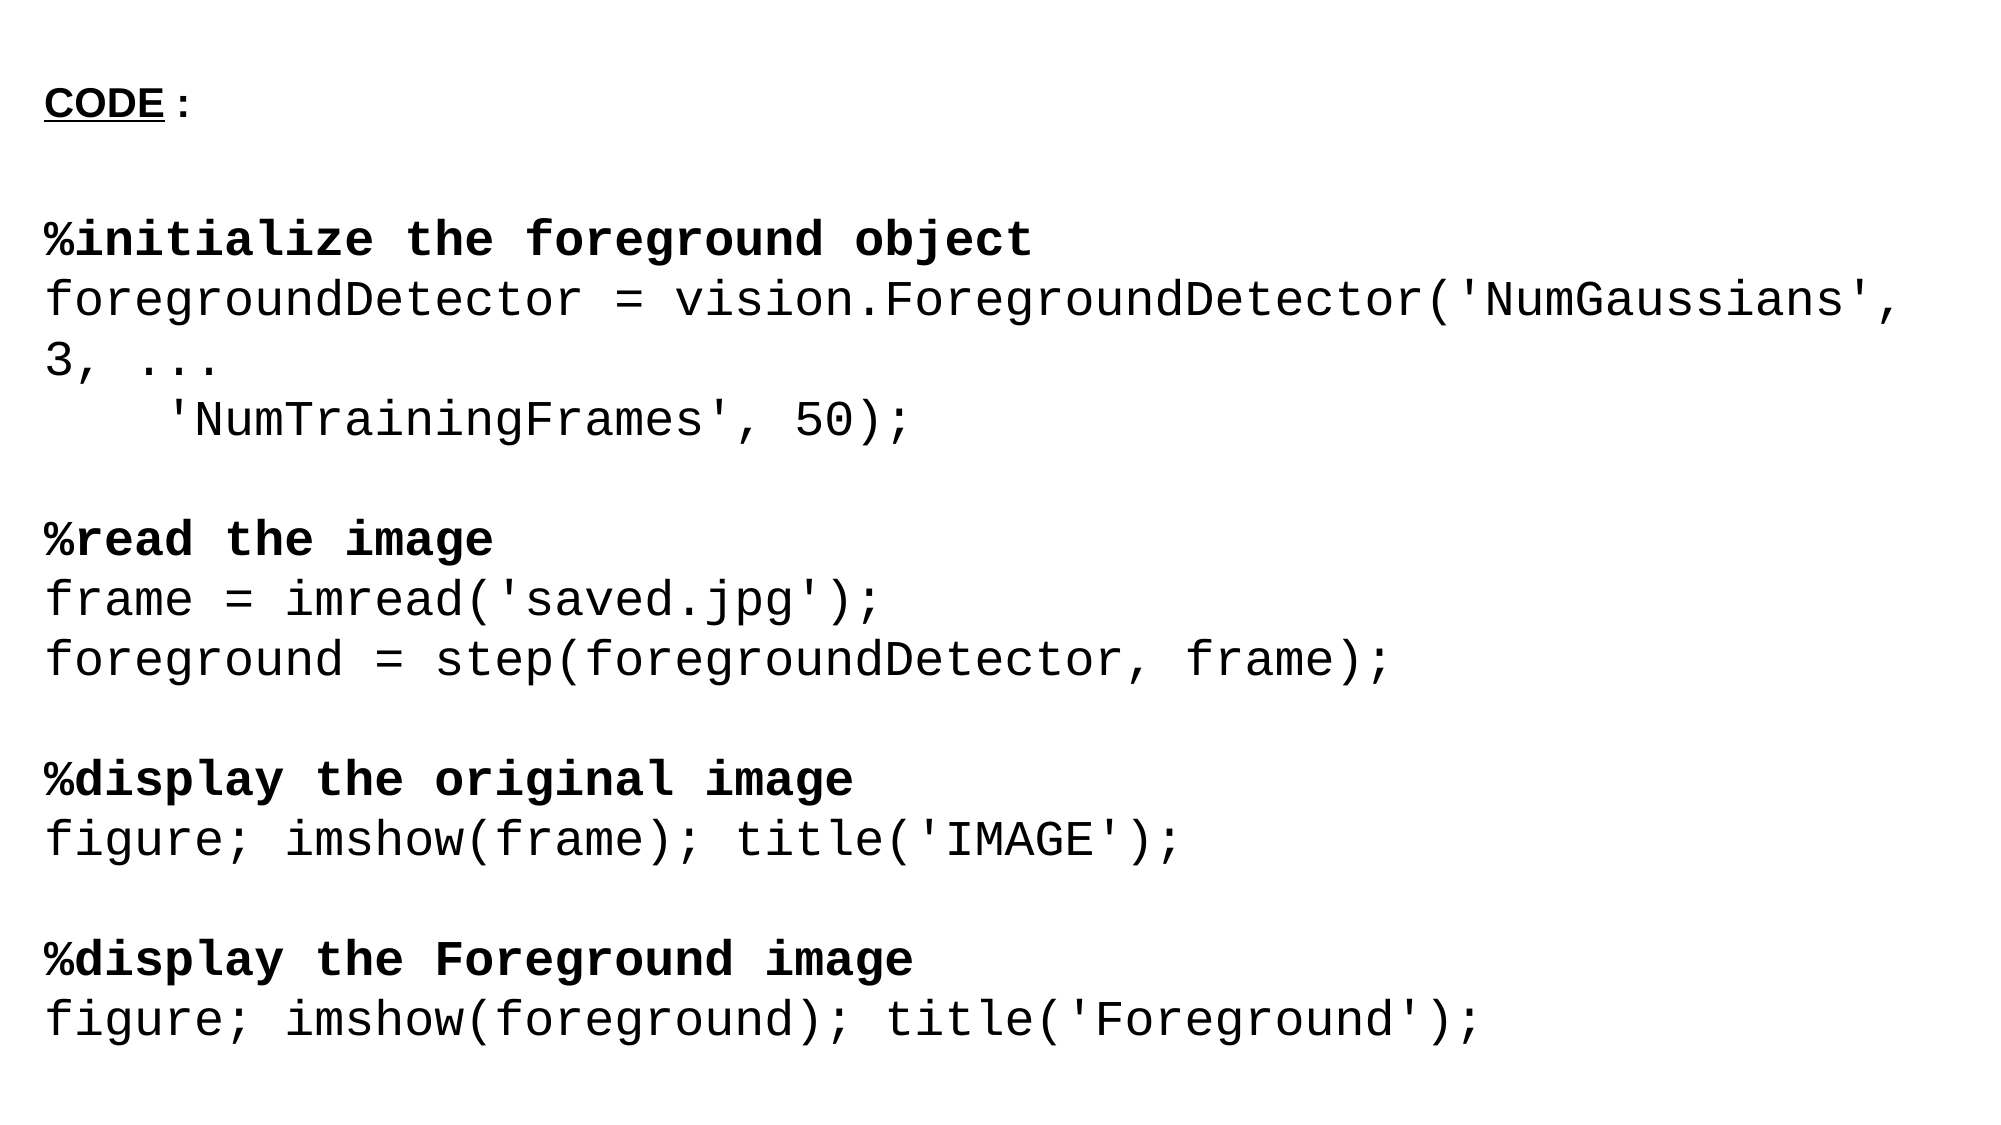

CODE :

%initialize the foreground object
foregroundDetector = vision.ForegroundDetector('NumGaussians', 3, ...
    'NumTrainingFrames', 50);

%read the image
frame = imread('saved.jpg');
foreground = step(foregroundDetector, frame);

%display the original image
figure; imshow(frame); title('IMAGE');

%display the Foreground image
figure; imshow(foreground); title('Foreground');

#